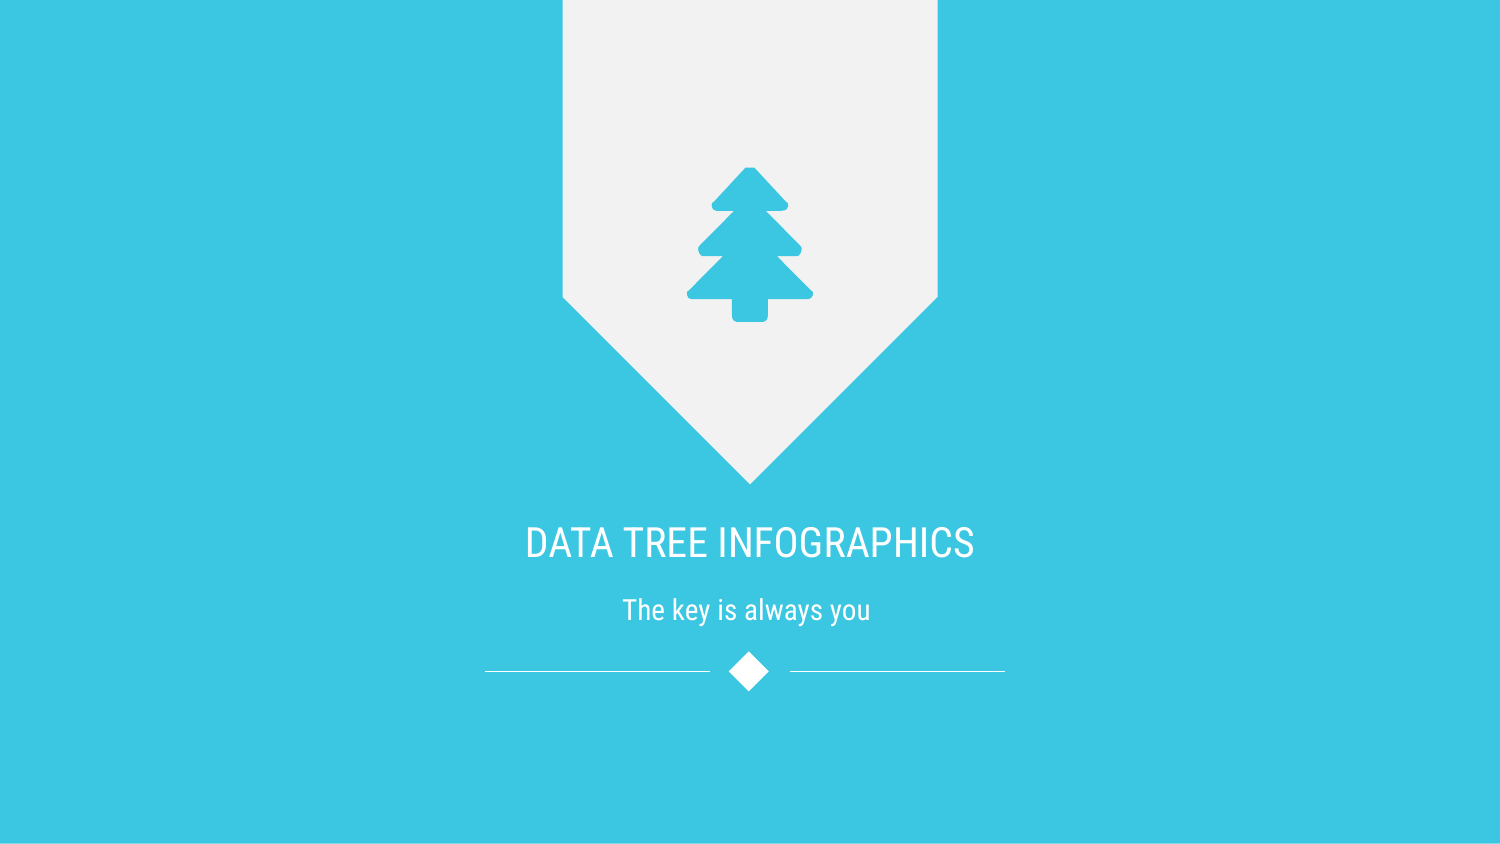

Data TREE INFOGRAPHICS
The key is always you